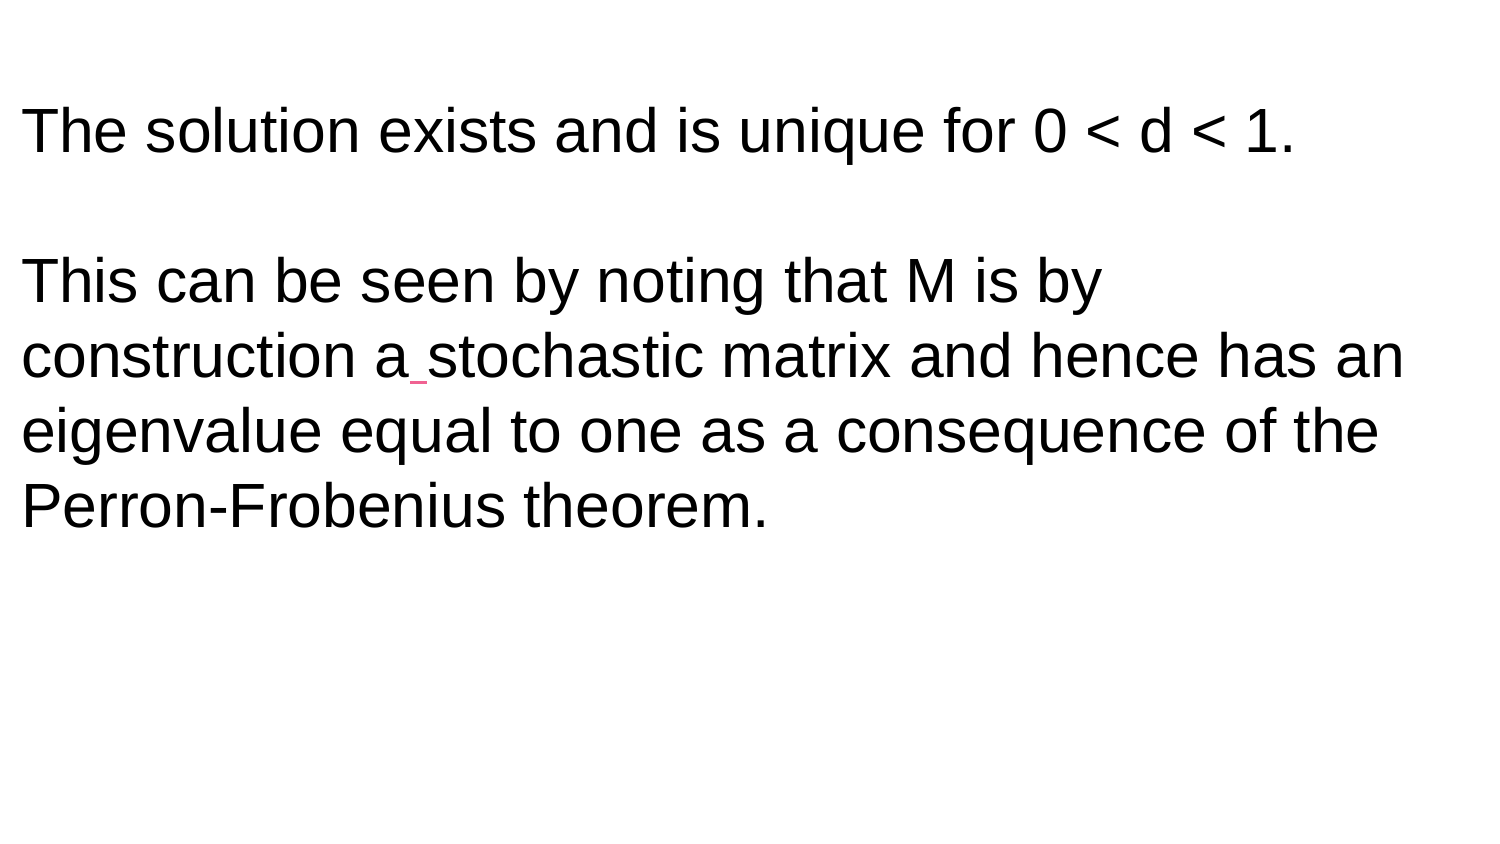

The solution exists and is unique for 0 < d < 1.

This can be seen by noting that M is by construction a stochastic matrix and hence has an eigenvalue equal to one as a consequence of the Perron-Frobenius theorem.